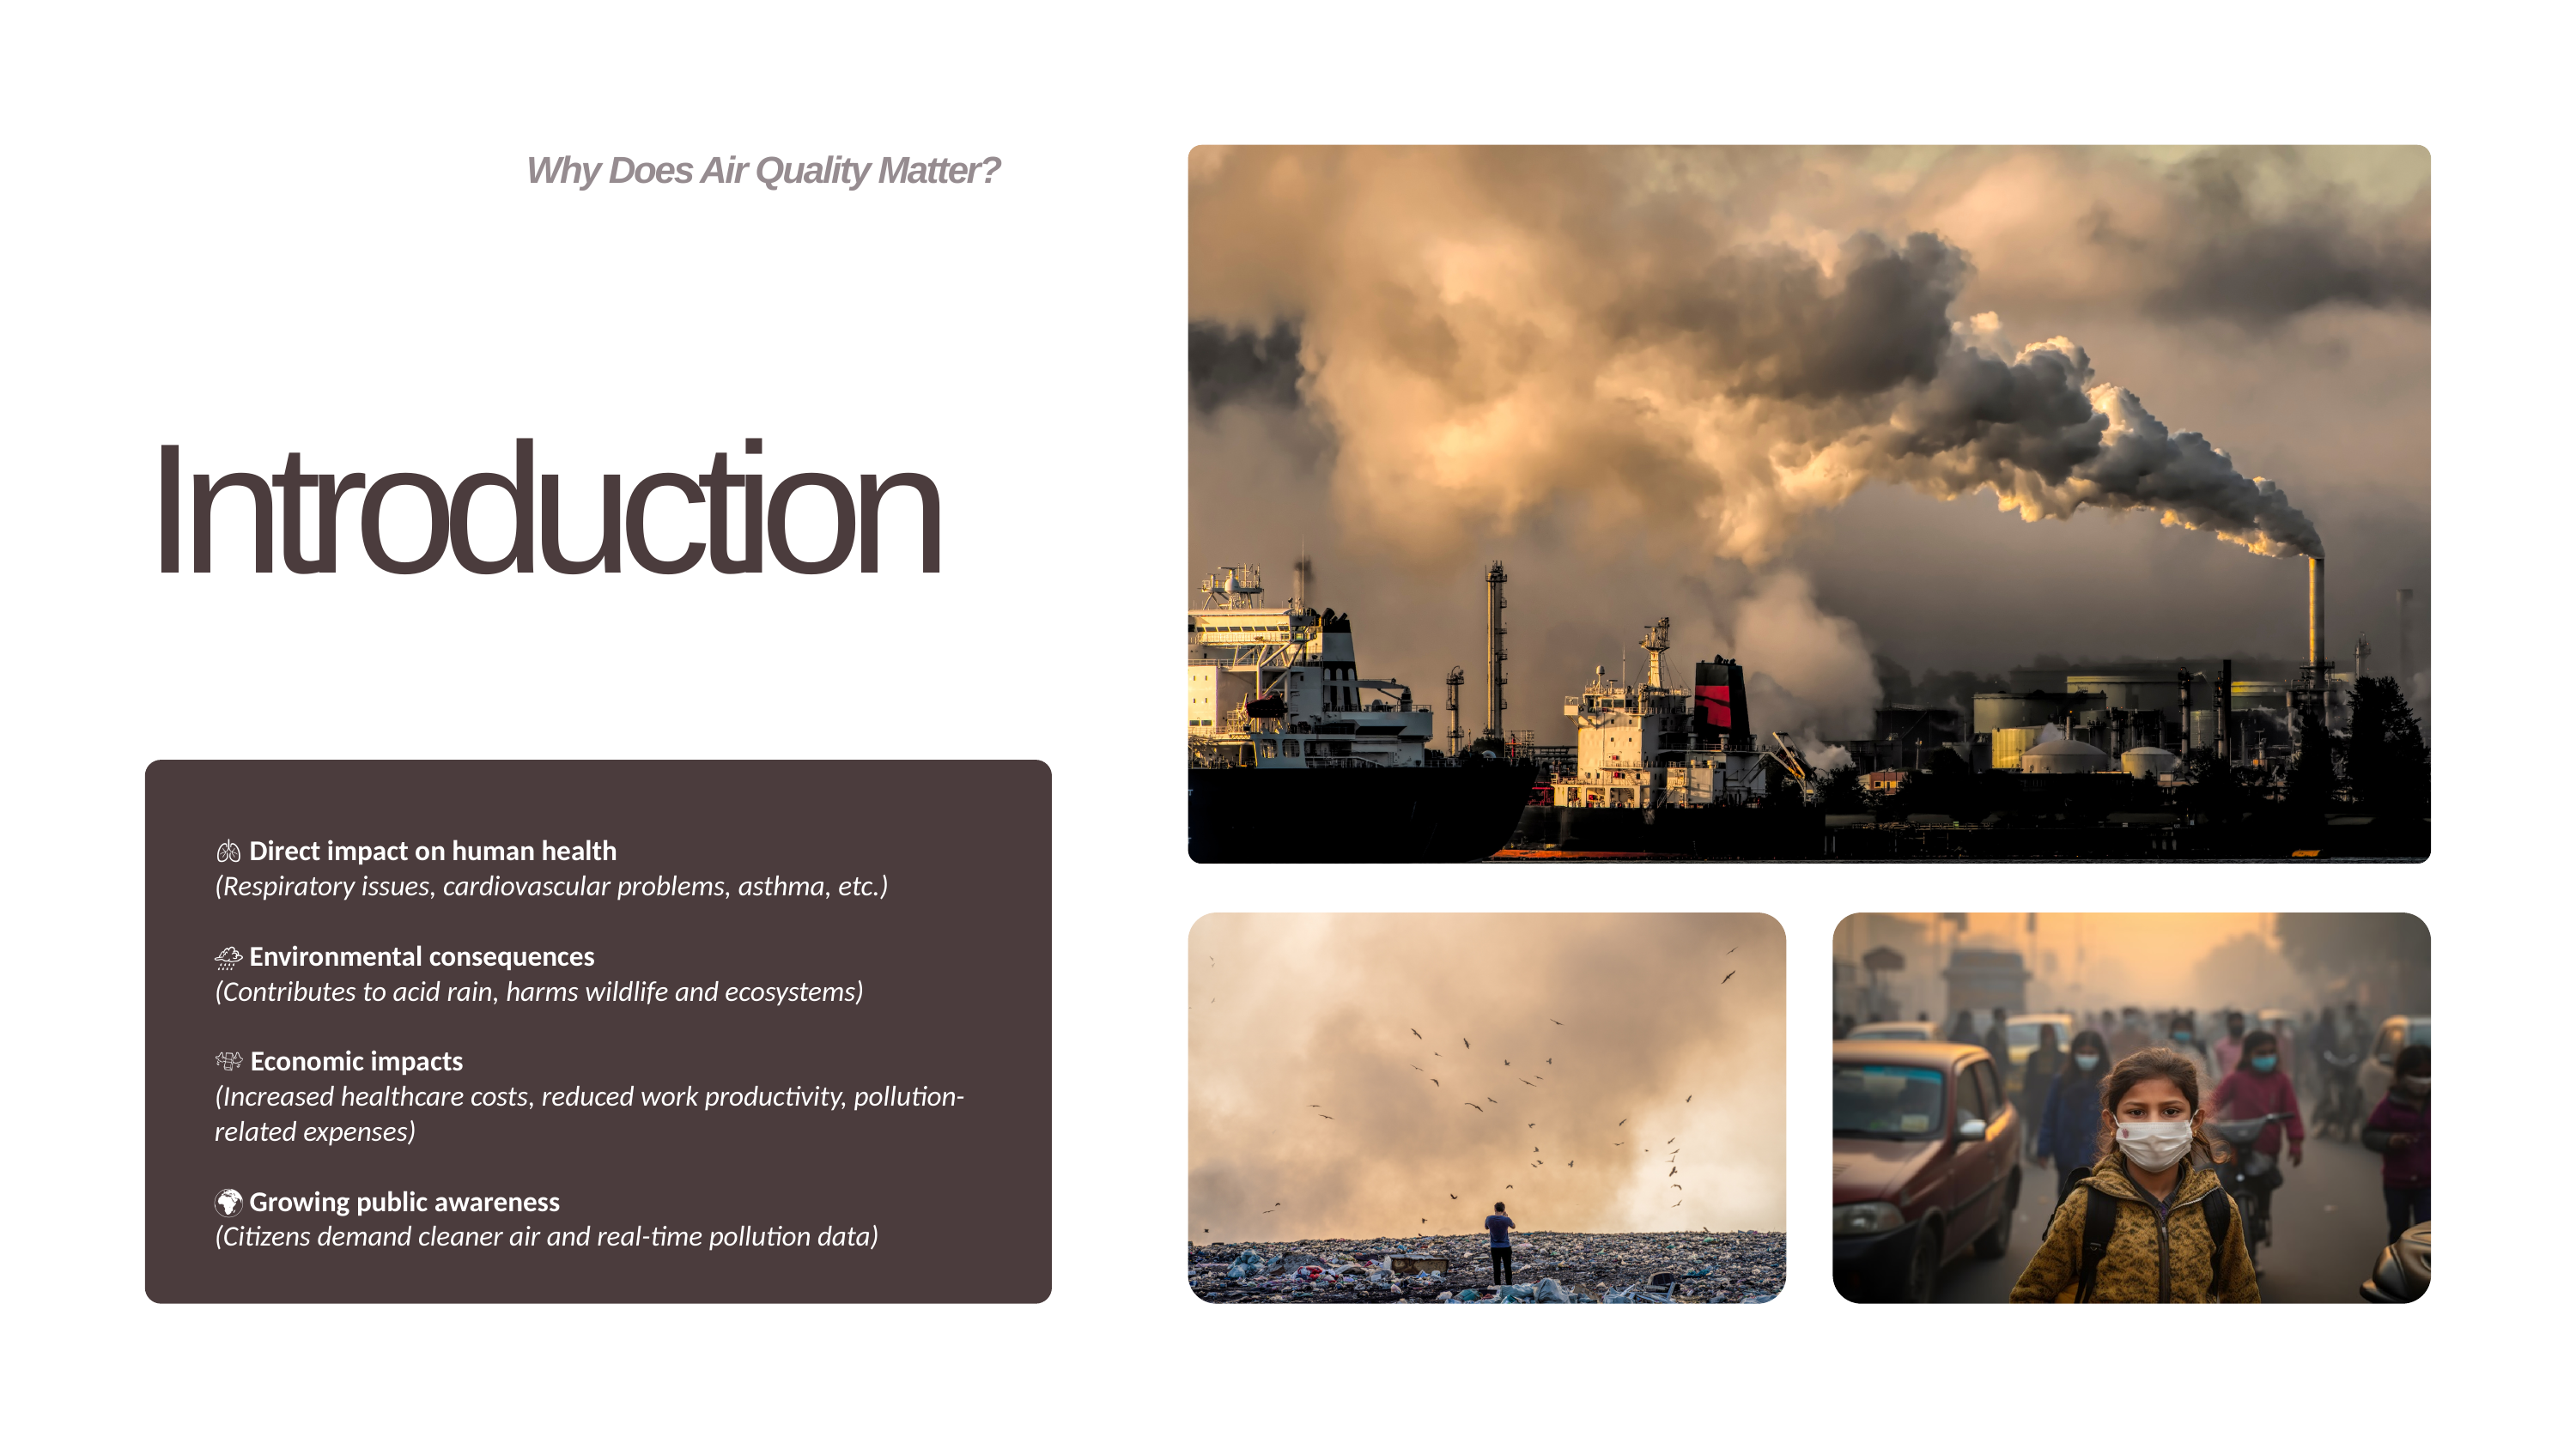

Why Does Air Quality Matter?

Introduction

🫁 Direct impact on human health
(Respiratory issues, cardiovascular problems, asthma, etc.)

🌧️ Environmental consequences
(Contributes to acid rain, harms wildlife and ecosystems)

💸 Economic impacts
(Increased healthcare costs, reduced work productivity, pollution-related expenses)

🌍 Growing public awareness
(Citizens demand cleaner air and real-time pollution data)